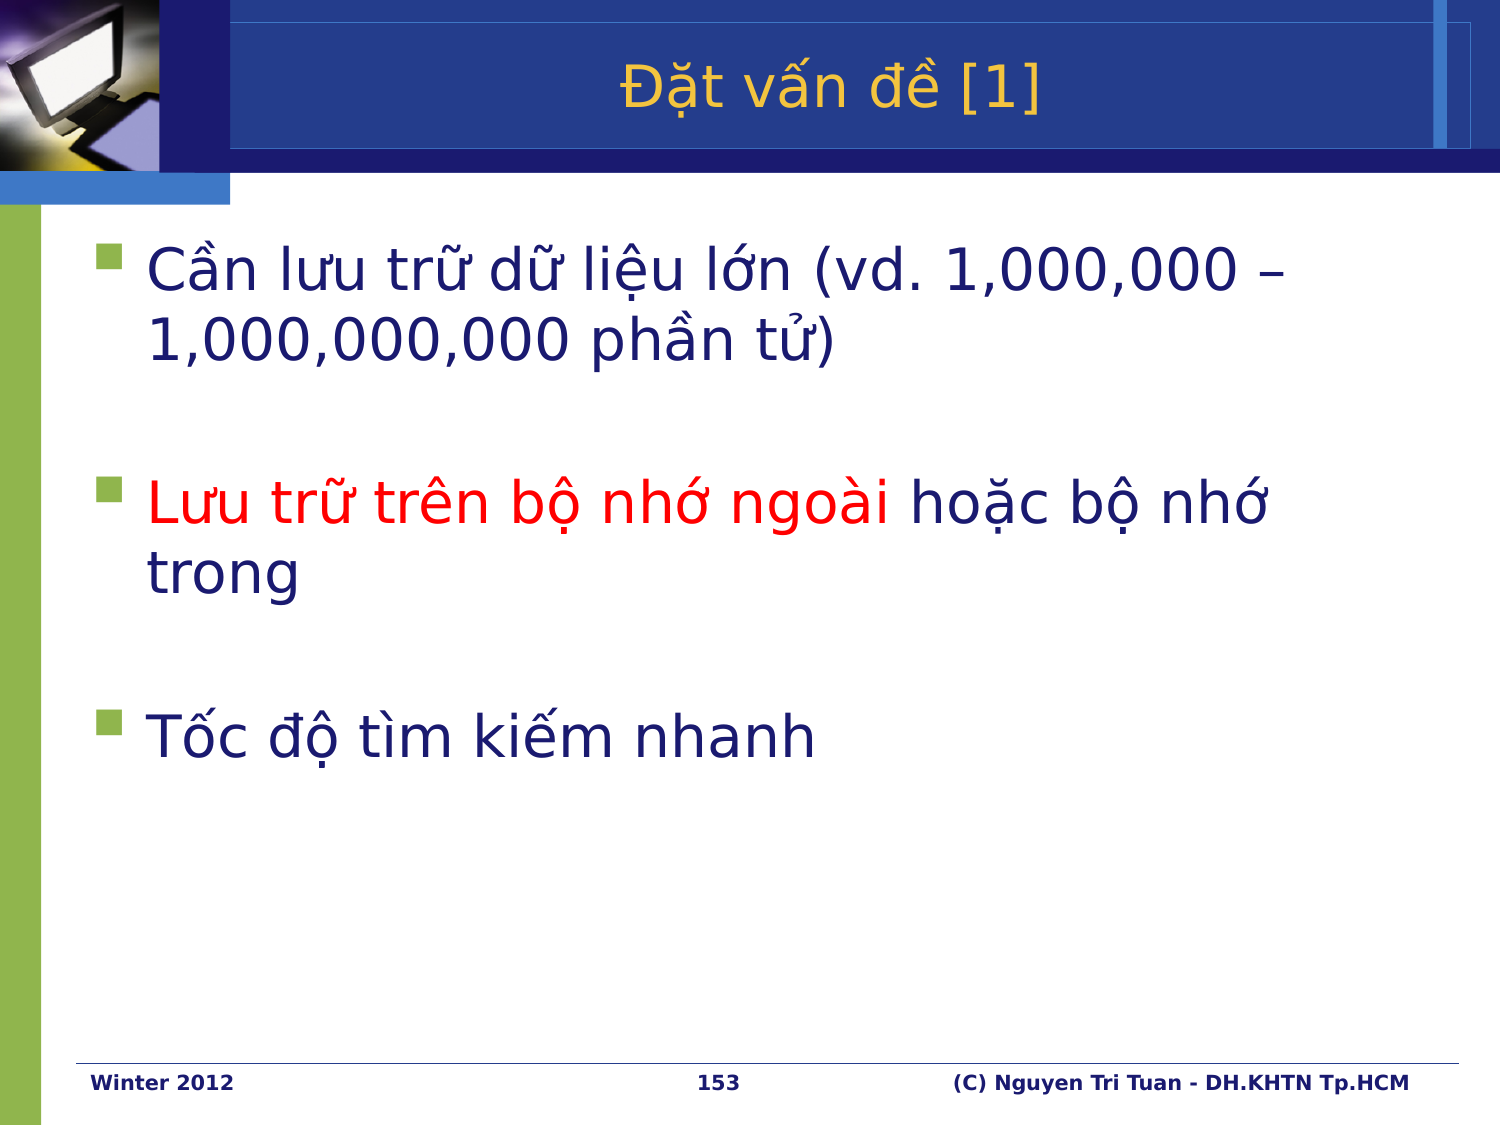

# Đặt vấn đề [1]
Cần lưu trữ dữ liệu lớn (vd. 1,000,000 – 1,000,000,000 phần tử)

Lưu trữ trên bộ nhớ ngoài hoặc bộ nhớ trong

Tốc độ tìm kiếm nhanh

Winter 2012
153
(C) Nguyen Tri Tuan - DH.KHTN Tp.HCM